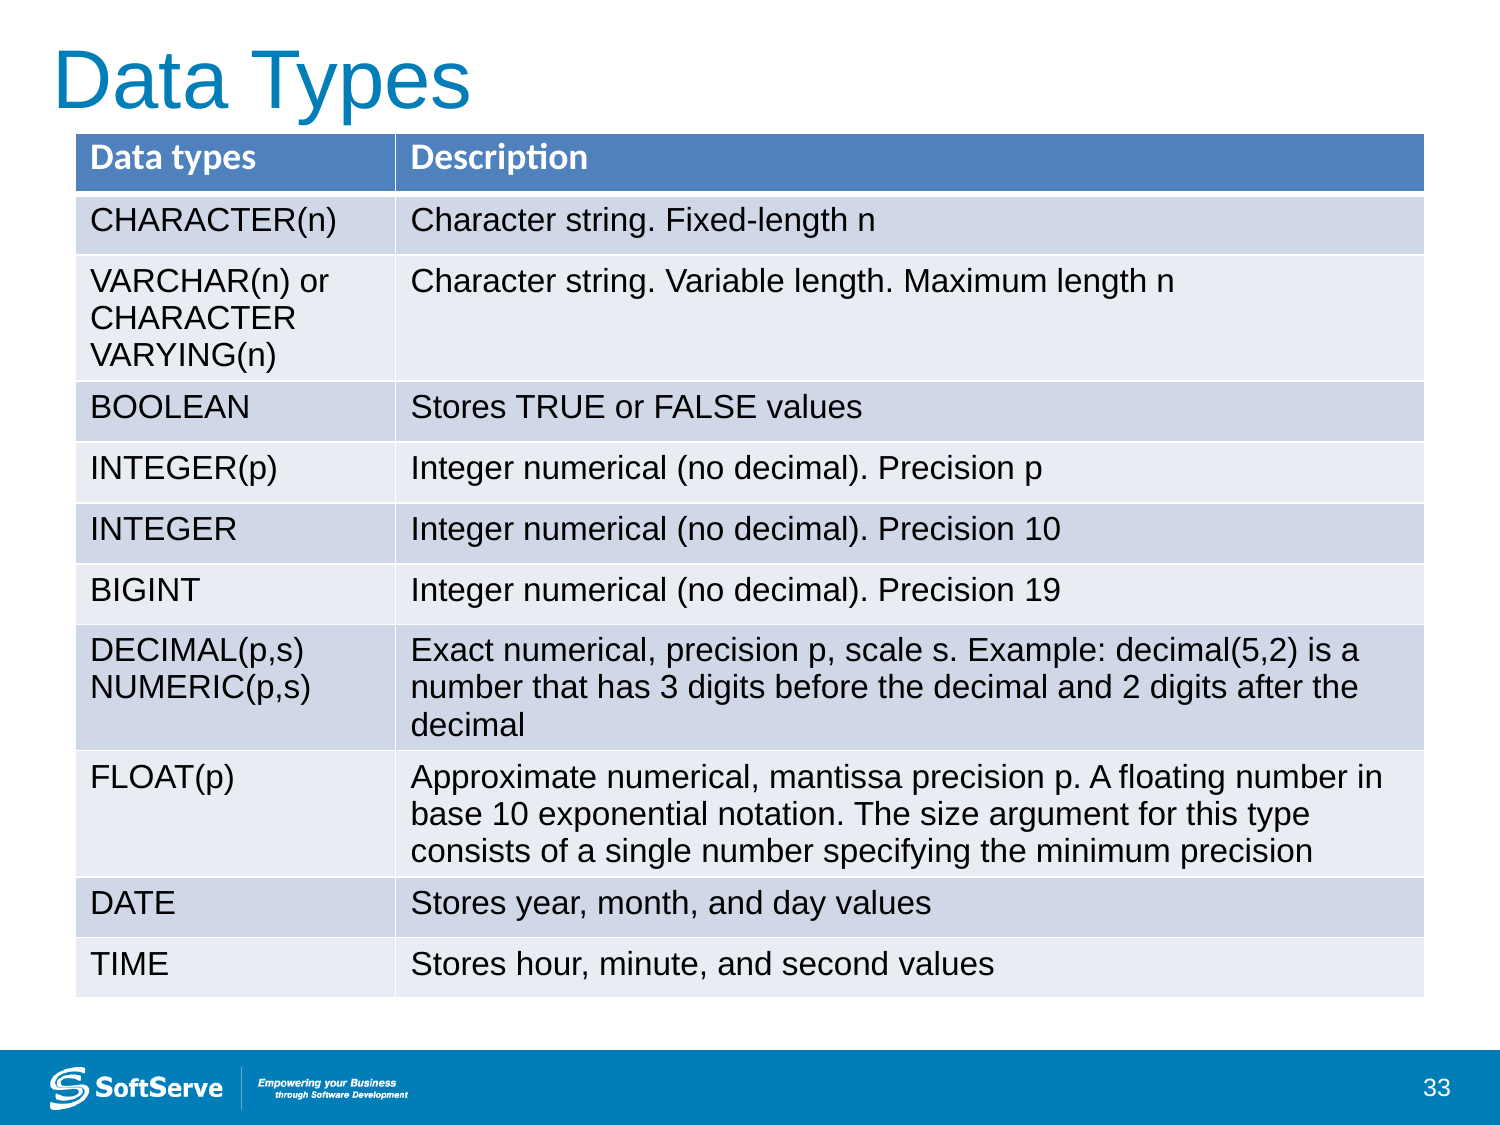

# Data Types
| Data types | Description |
| --- | --- |
| CHARACTER(n) | Character string. Fixed-length n |
| VARCHAR(n) or CHARACTER VARYING(n) | Character string. Variable length. Maximum length n |
| BOOLEAN | Stores TRUE or FALSE values |
| INTEGER(p) | Integer numerical (no decimal). Precision p |
| INTEGER | Integer numerical (no decimal). Precision 10 |
| BIGINT | Integer numerical (no decimal). Precision 19 |
| DECIMAL(p,s) NUMERIC(p,s) | Exact numerical, precision p, scale s. Example: decimal(5,2) is a number that has 3 digits before the decimal and 2 digits after the decimal |
| FLOAT(p) | Approximate numerical, mantissa precision p. A floating number in base 10 exponential notation. The size argument for this type consists of a single number specifying the minimum precision |
| DATE | Stores year, month, and day values |
| TIME | Stores hour, minute, and second values |
33